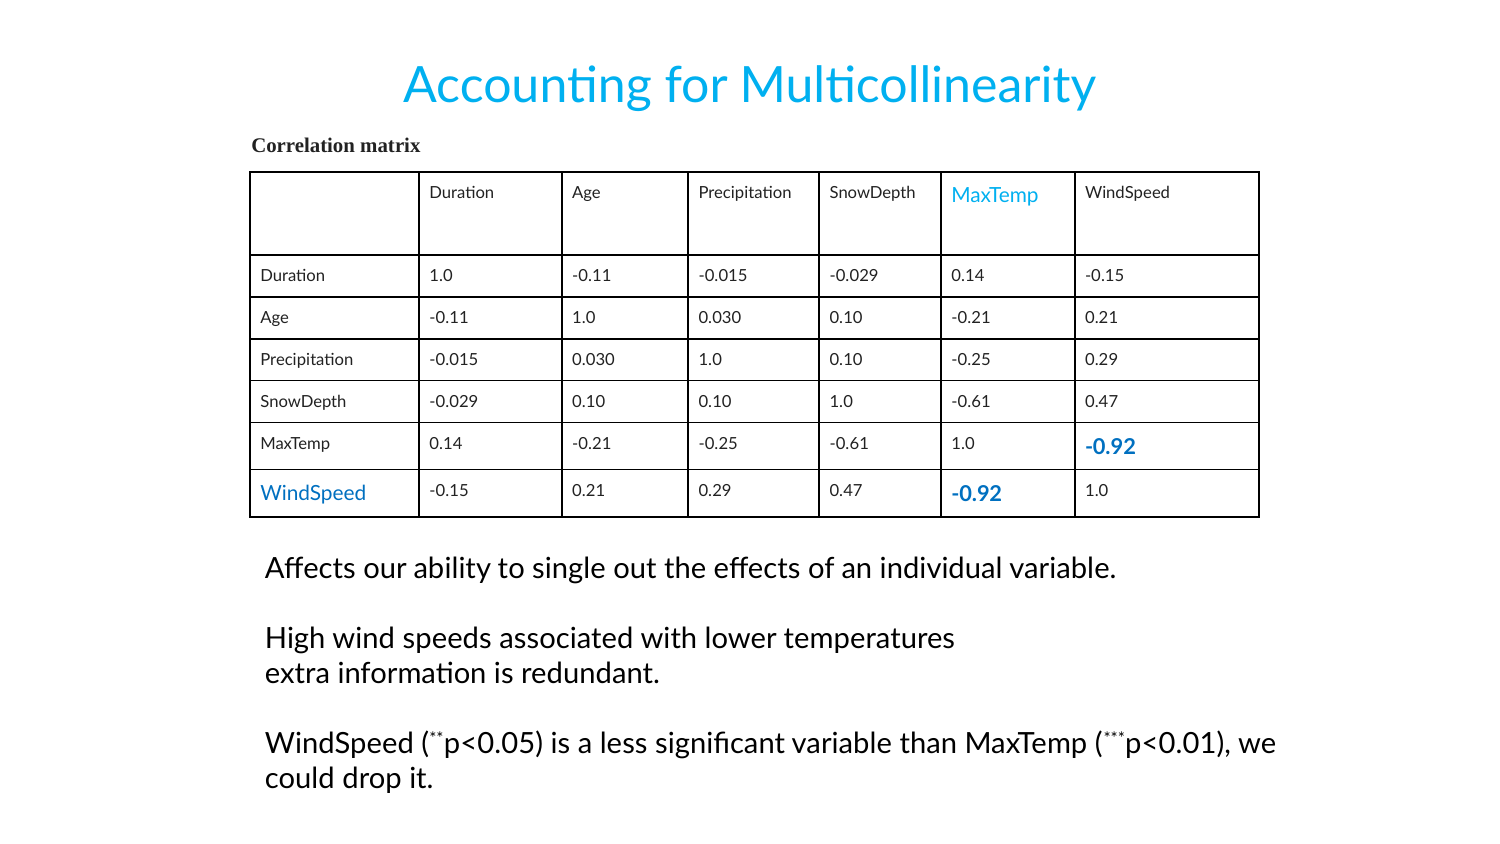

# Accounting for Multicollinearity

Correlation matrix

|  | Duration | Age | Precipitation | SnowDepth | MaxTemp | WindSpeed |
| --- | --- | --- | --- | --- | --- | --- |
| Duration | 1.0 | -0.11 | -0.015 | -0.029 | 0.14 | -0.15 |
| Age | -0.11 | 1.0 | 0.030 | 0.10 | -0.21 | 0.21 |
| Precipitation | -0.015 | 0.030 | 1.0 | 0.10 | -0.25 | 0.29 |
| SnowDepth | -0.029 | 0.10 | 0.10 | 1.0 | -0.61 | 0.47 |
| MaxTemp | 0.14 | -0.21 | -0.25 | -0.61 | 1.0 | -0.92 |
| WindSpeed | -0.15 | 0.21 | 0.29 | 0.47 | -0.92 | 1.0 |
Affects our ability to single out the effects of an individual variable.

High wind speeds associated with lower temperatures
extra information is redundant.

WindSpeed (**p<0.05) is a less significant variable than MaxTemp (***p<0.01), we could drop it.